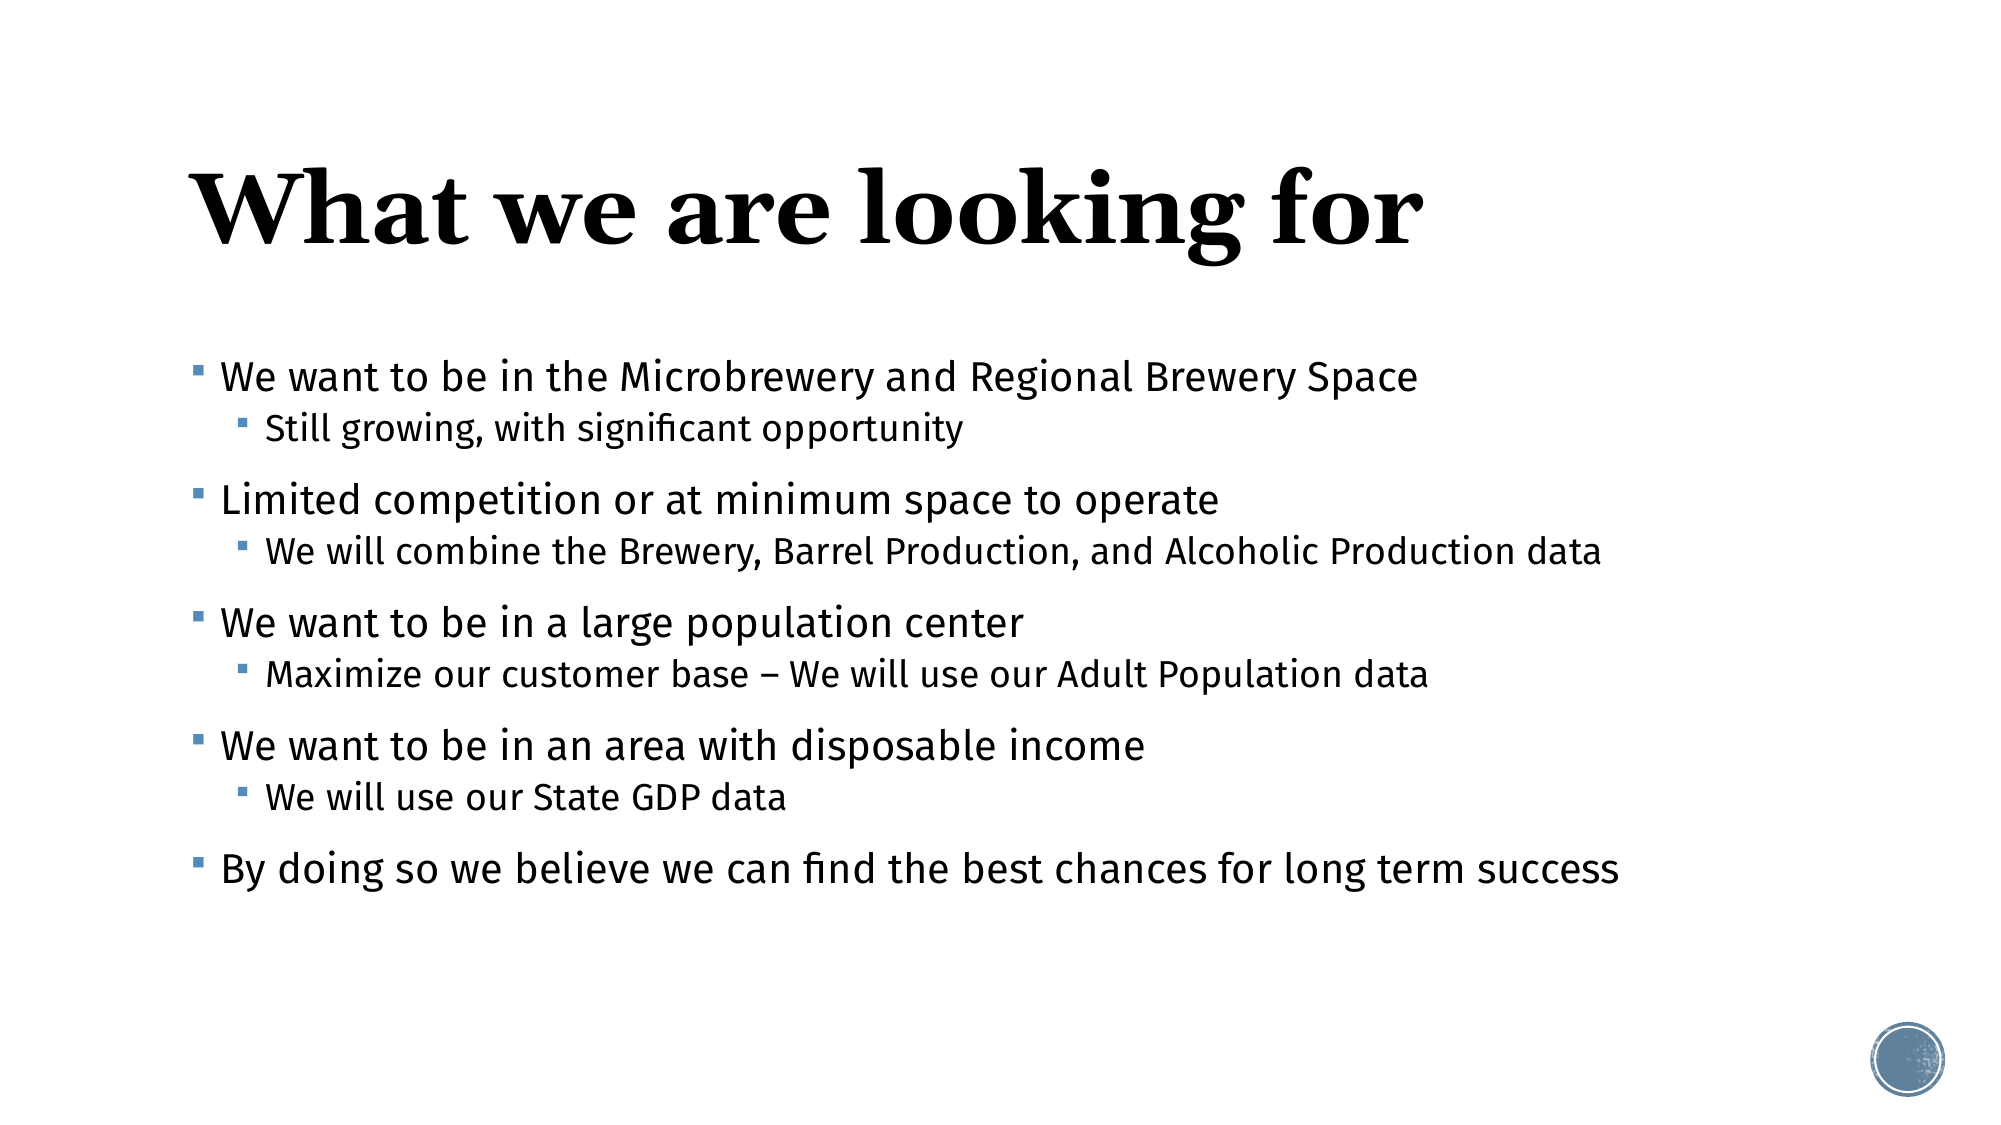

# What we are looking for
We want to be in the Microbrewery and Regional Brewery Space
Still growing, with significant opportunity
Limited competition or at minimum space to operate
We will combine the Brewery, Barrel Production, and Alcoholic Production data
We want to be in a large population center
Maximize our customer base – We will use our Adult Population data
We want to be in an area with disposable income
We will use our State GDP data
By doing so we believe we can find the best chances for long term success